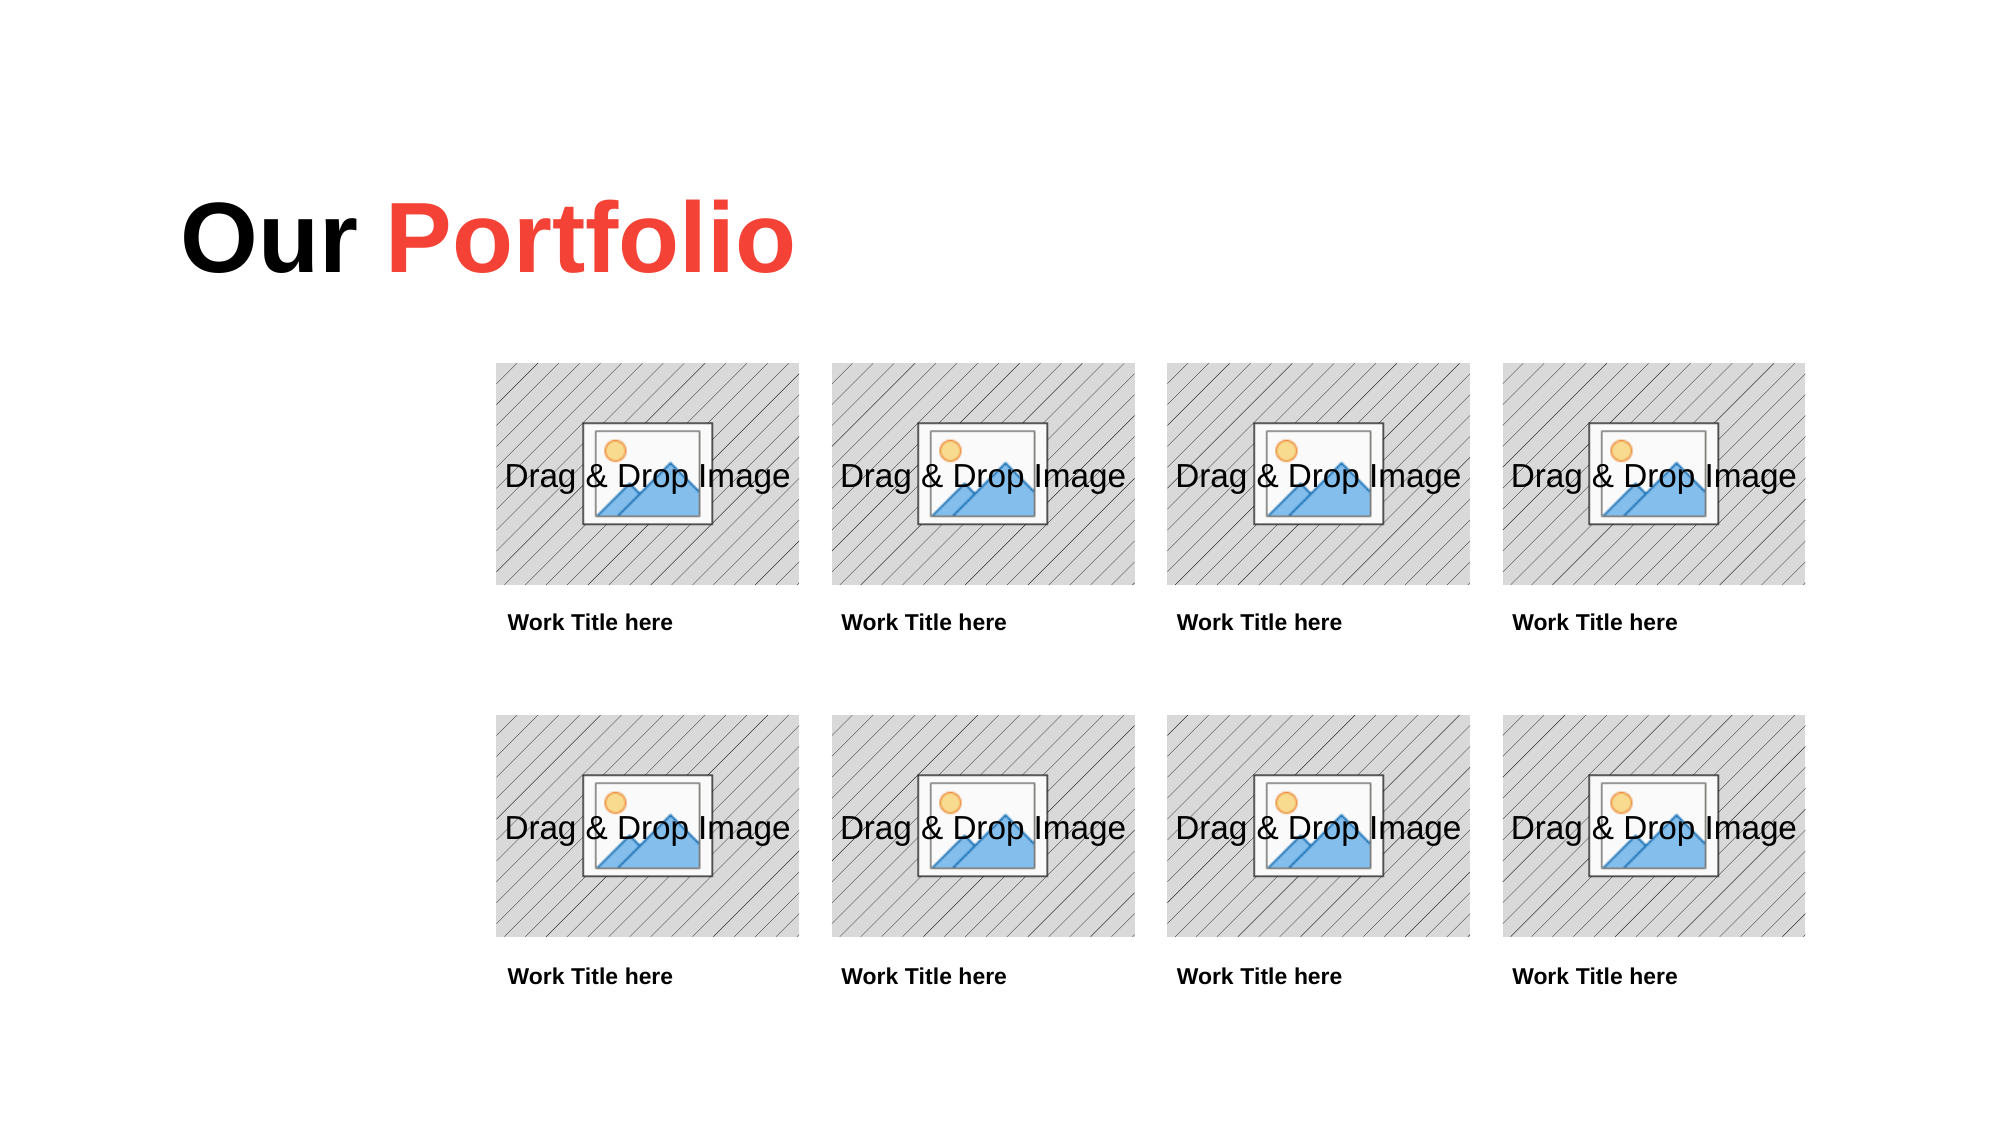

Our Portfolio

Work Title here
Work Title here
Work Title here
Work Title here

Work Title here
Work Title here
Work Title here
Work Title here